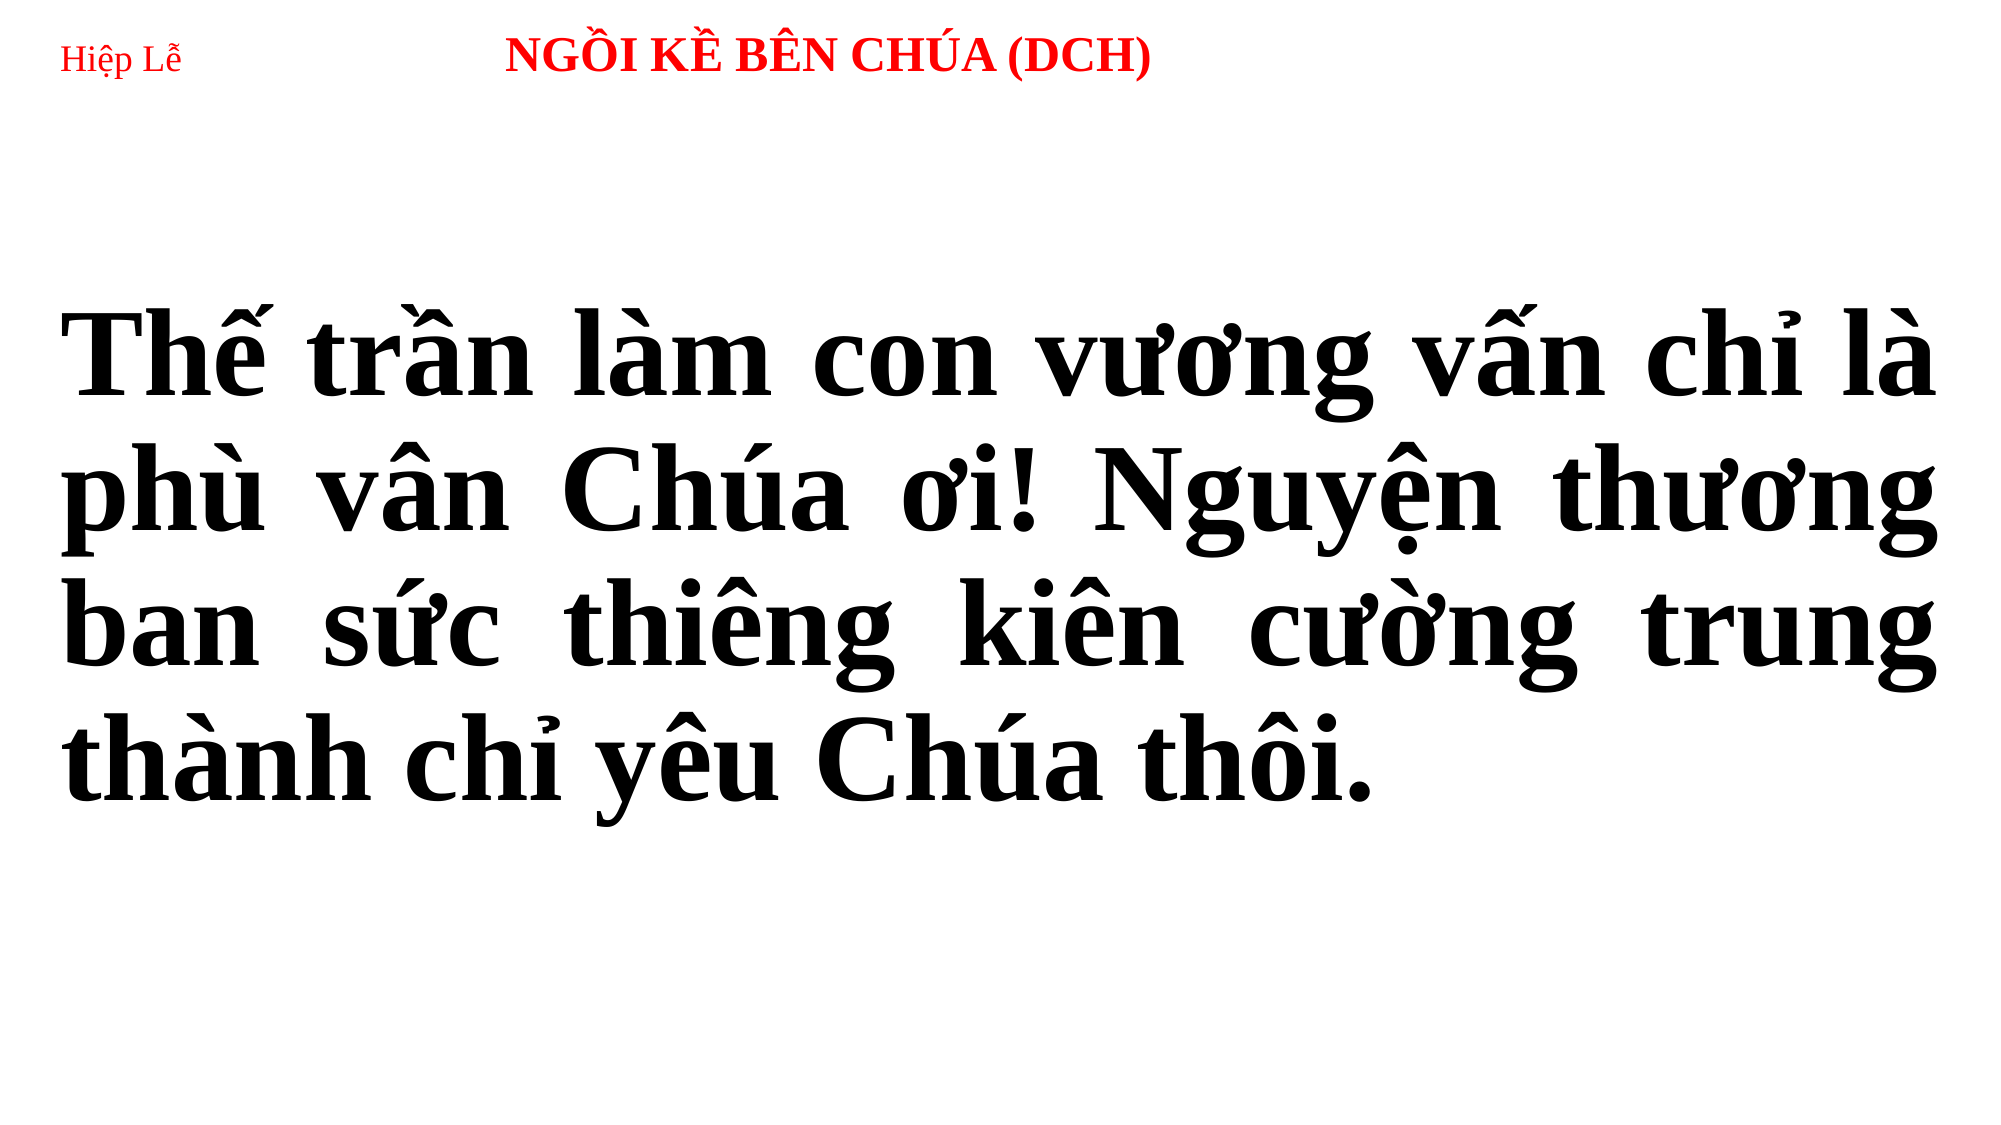

# Hiệp Lễ                                  NGỒI KỀ BÊN CHÚA (DCH)
Thế trần làm con vương vấn chỉ là phù vân Chúa ơi! Nguyện thương ban sức thiêng kiên cường trung thành chỉ yêu Chúa thôi.